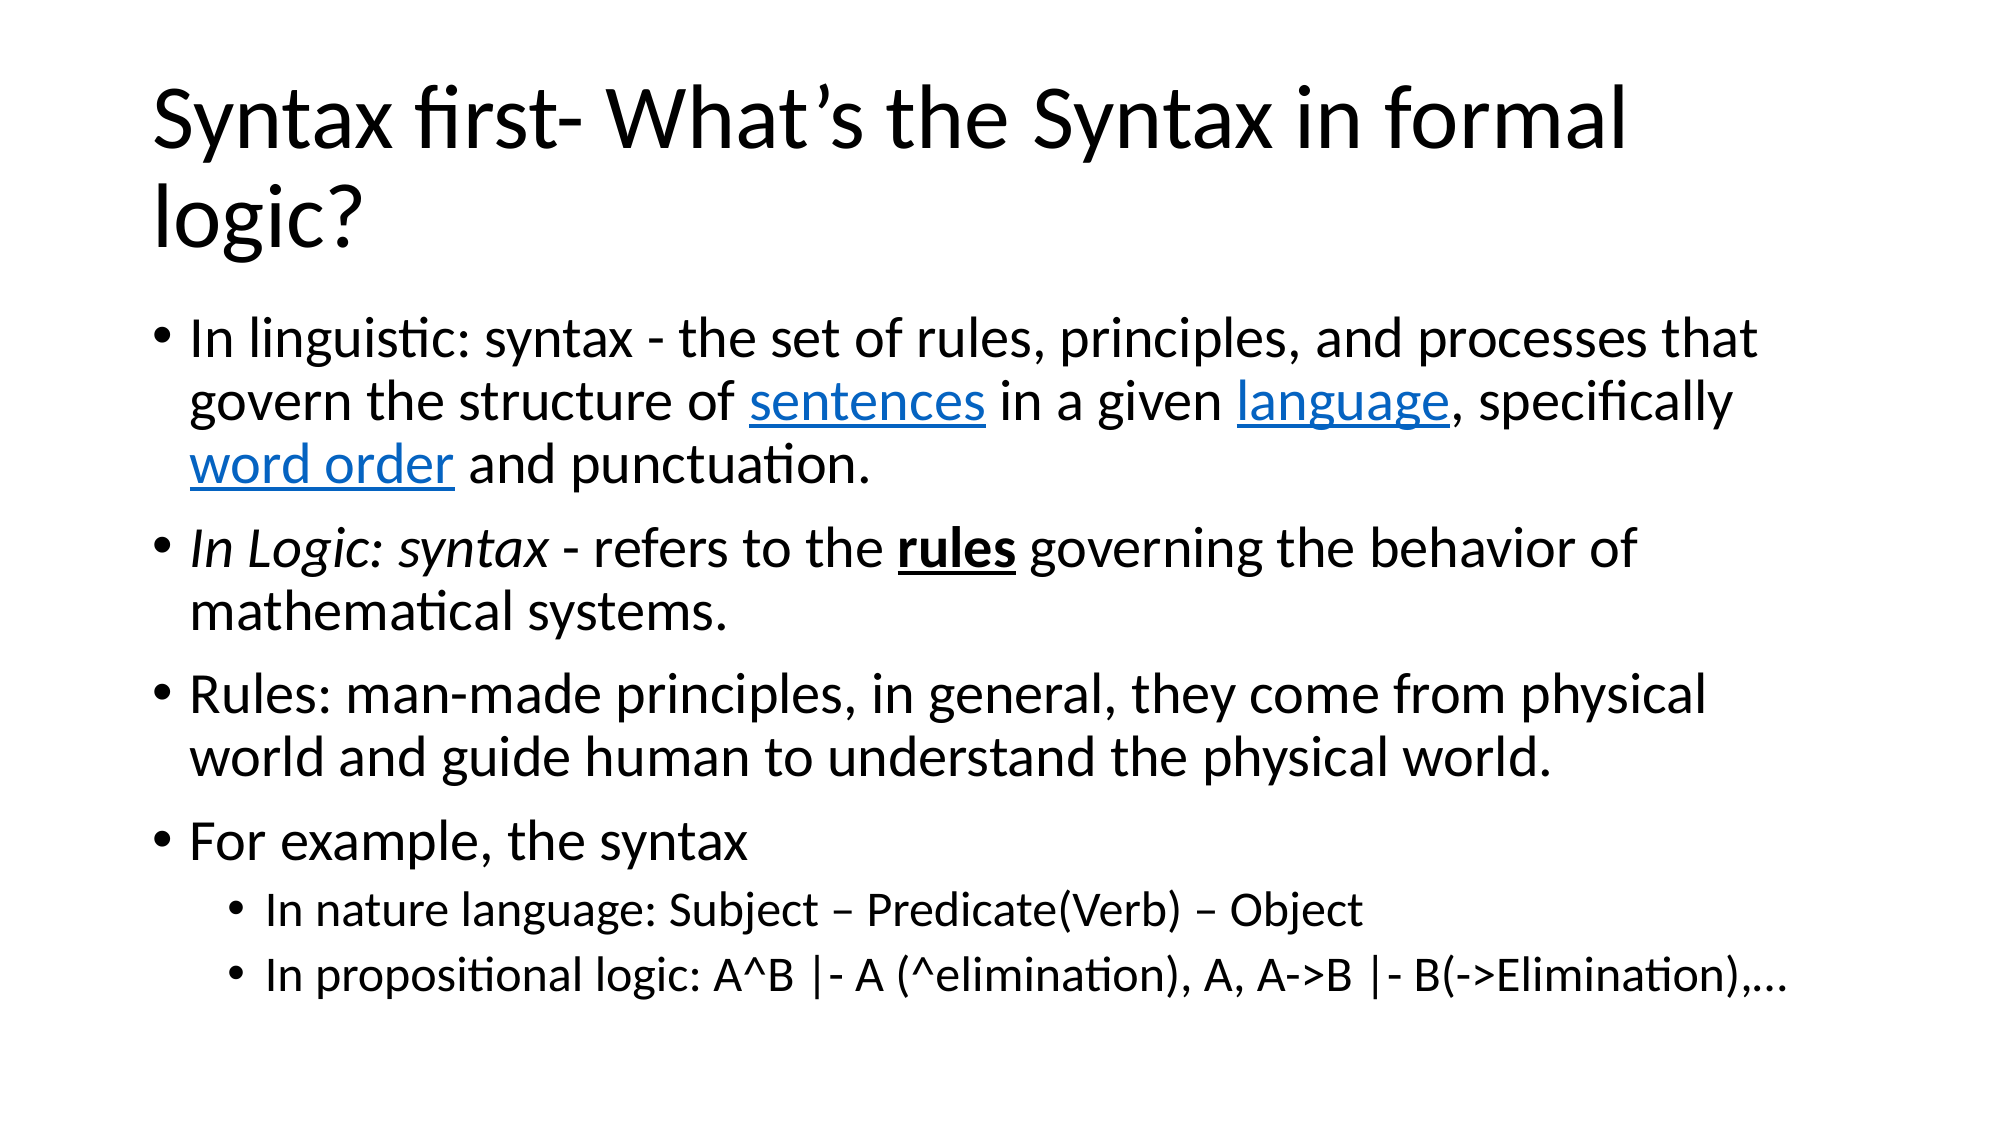

# Syntax first- What’s the Syntax in formal logic?
In linguistic: syntax - the set of rules, principles, and processes that govern the structure of sentences in a given language, specifically word order and punctuation.
In Logic: syntax - refers to the rules governing the behavior of mathematical systems.
Rules: man-made principles, in general, they come from physical world and guide human to understand the physical world.
For example, the syntax
In nature language: Subject – Predicate(Verb) – Object
In propositional logic: A^B |- A (^elimination), A, A->B |- B(->Elimination),…